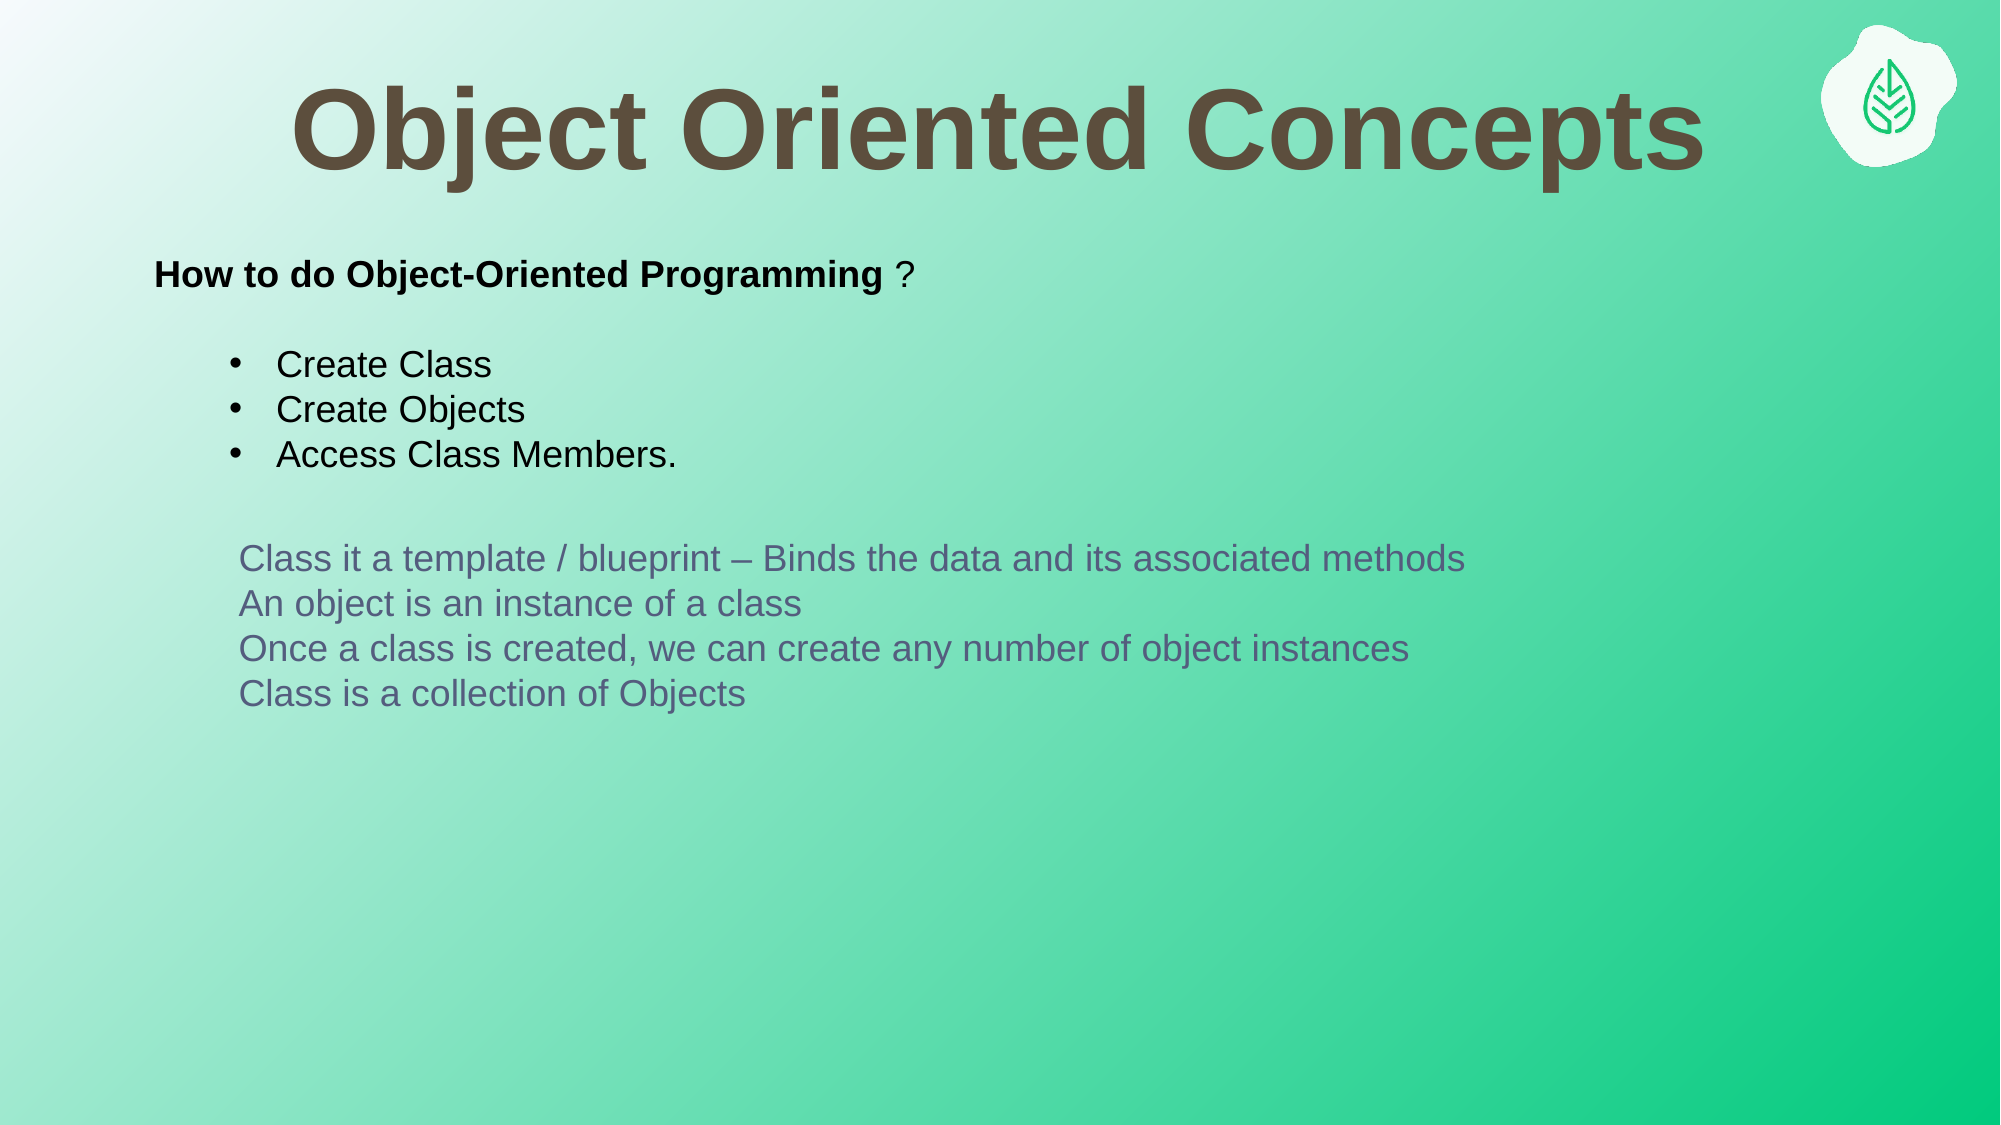

# Object Oriented Concepts
How to do Object-Oriented Programming ?

Create Class
Create Objects
Access Class Members.
Class it a template / blueprint – Binds the data and its associated methods
An object is an instance of a class
Once a class is created, we can create any number of object instances
Class is a collection of Objects